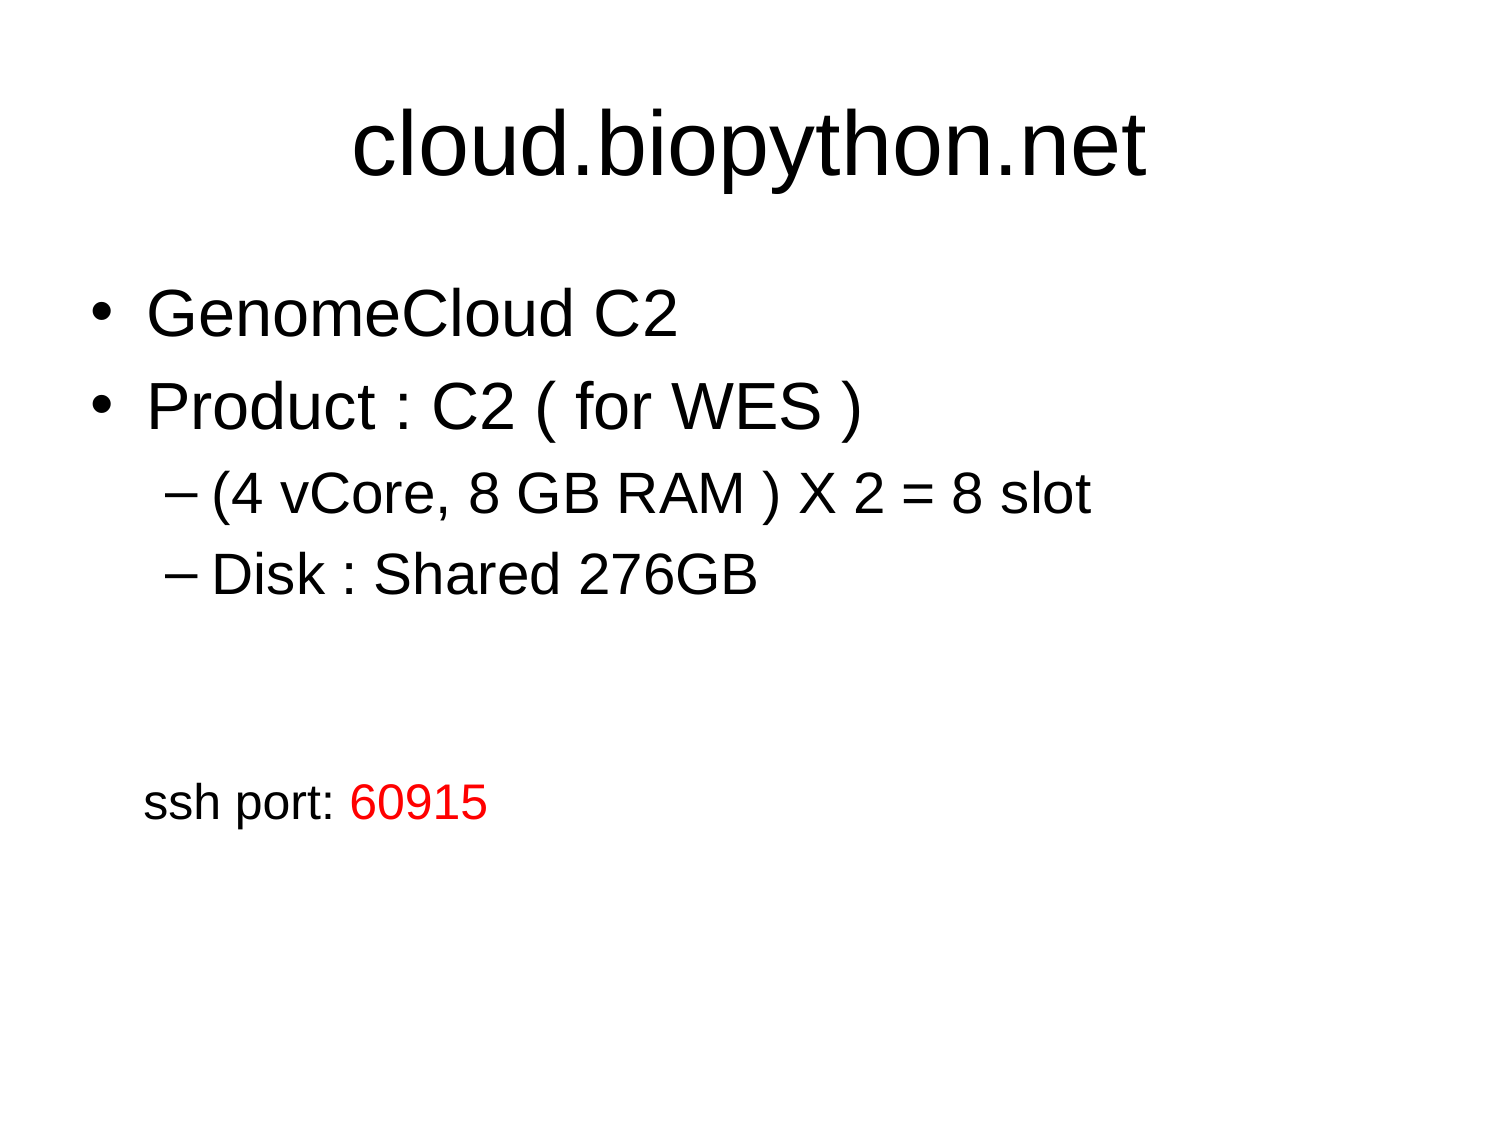

# cloud.biopython.net
GenomeCloud C2
Product : C2 ( for WES )
(4 vCore, 8 GB RAM ) X 2 = 8 slot
Disk : Shared 276GB

ssh port: 60915